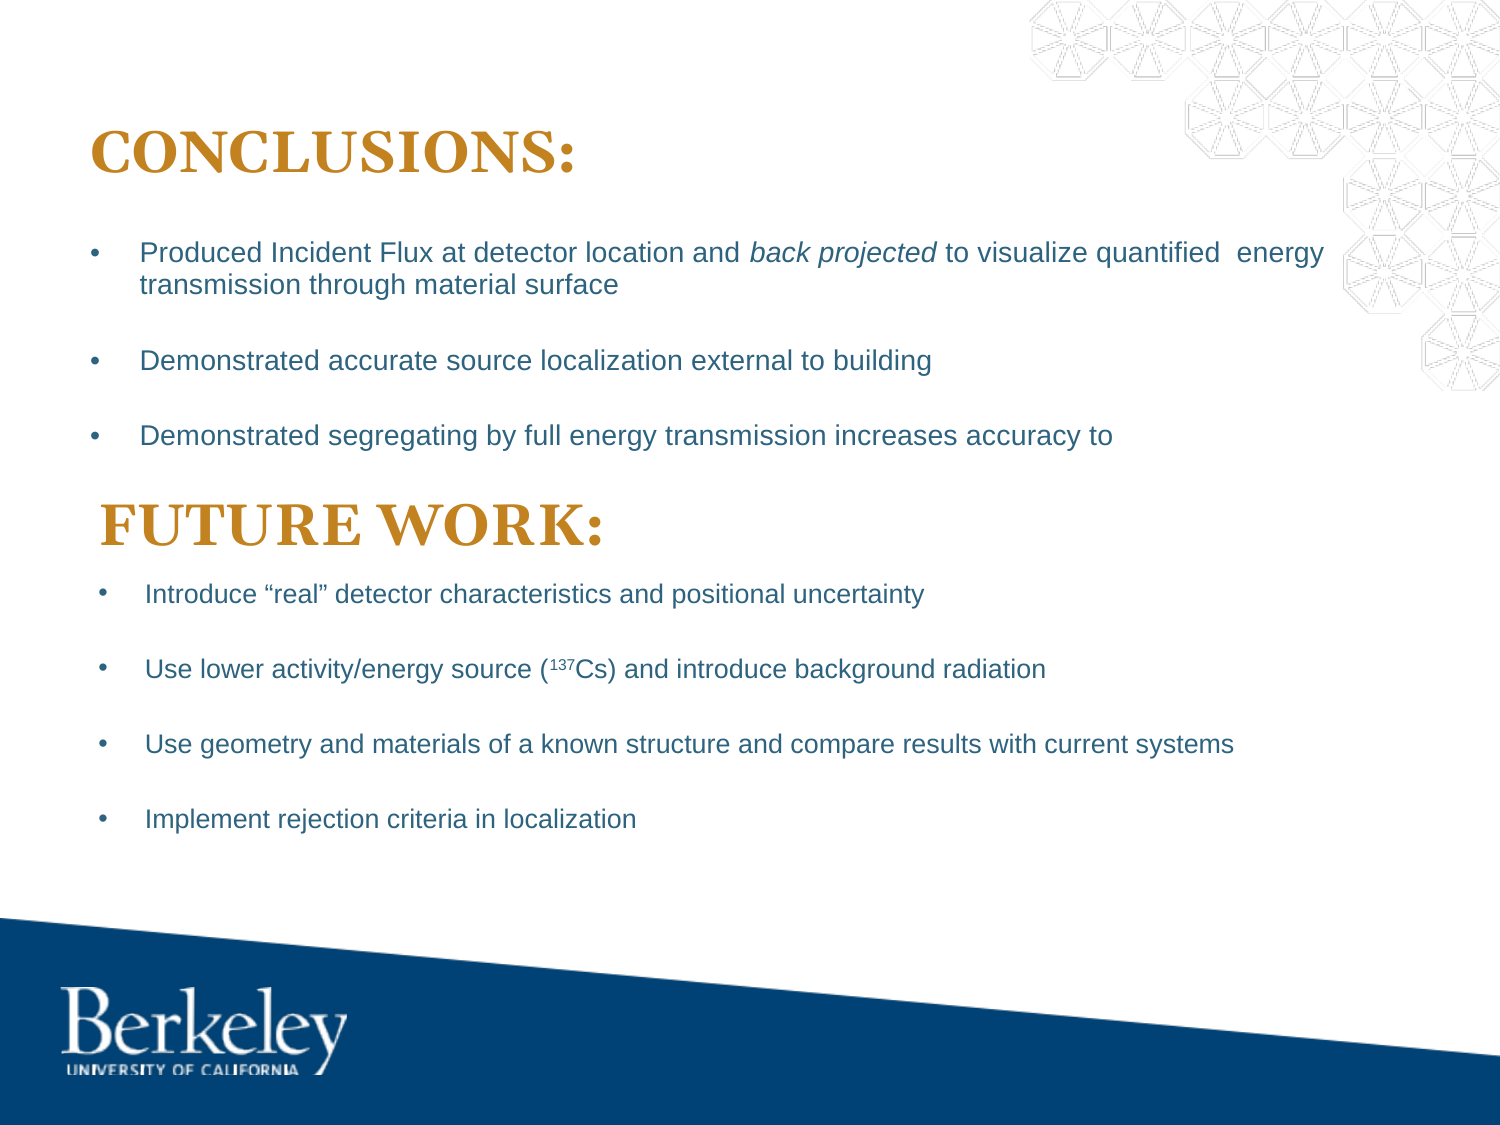

# CONCLUSIONS:

Produced Incident Flux at detector location and back projected to visualize quantified  energy transmission through material surface

Demonstrated accurate source localization external to building

Demonstrated segregating by full energy transmission increases accuracy to

FUTURE WORK:

Introduce “real” detector characteristics and positional uncertainty

Use lower activity/energy source (137Cs) and introduce background radiation

Use geometry and materials of a known structure and compare results with current systems

Implement rejection criteria in localization